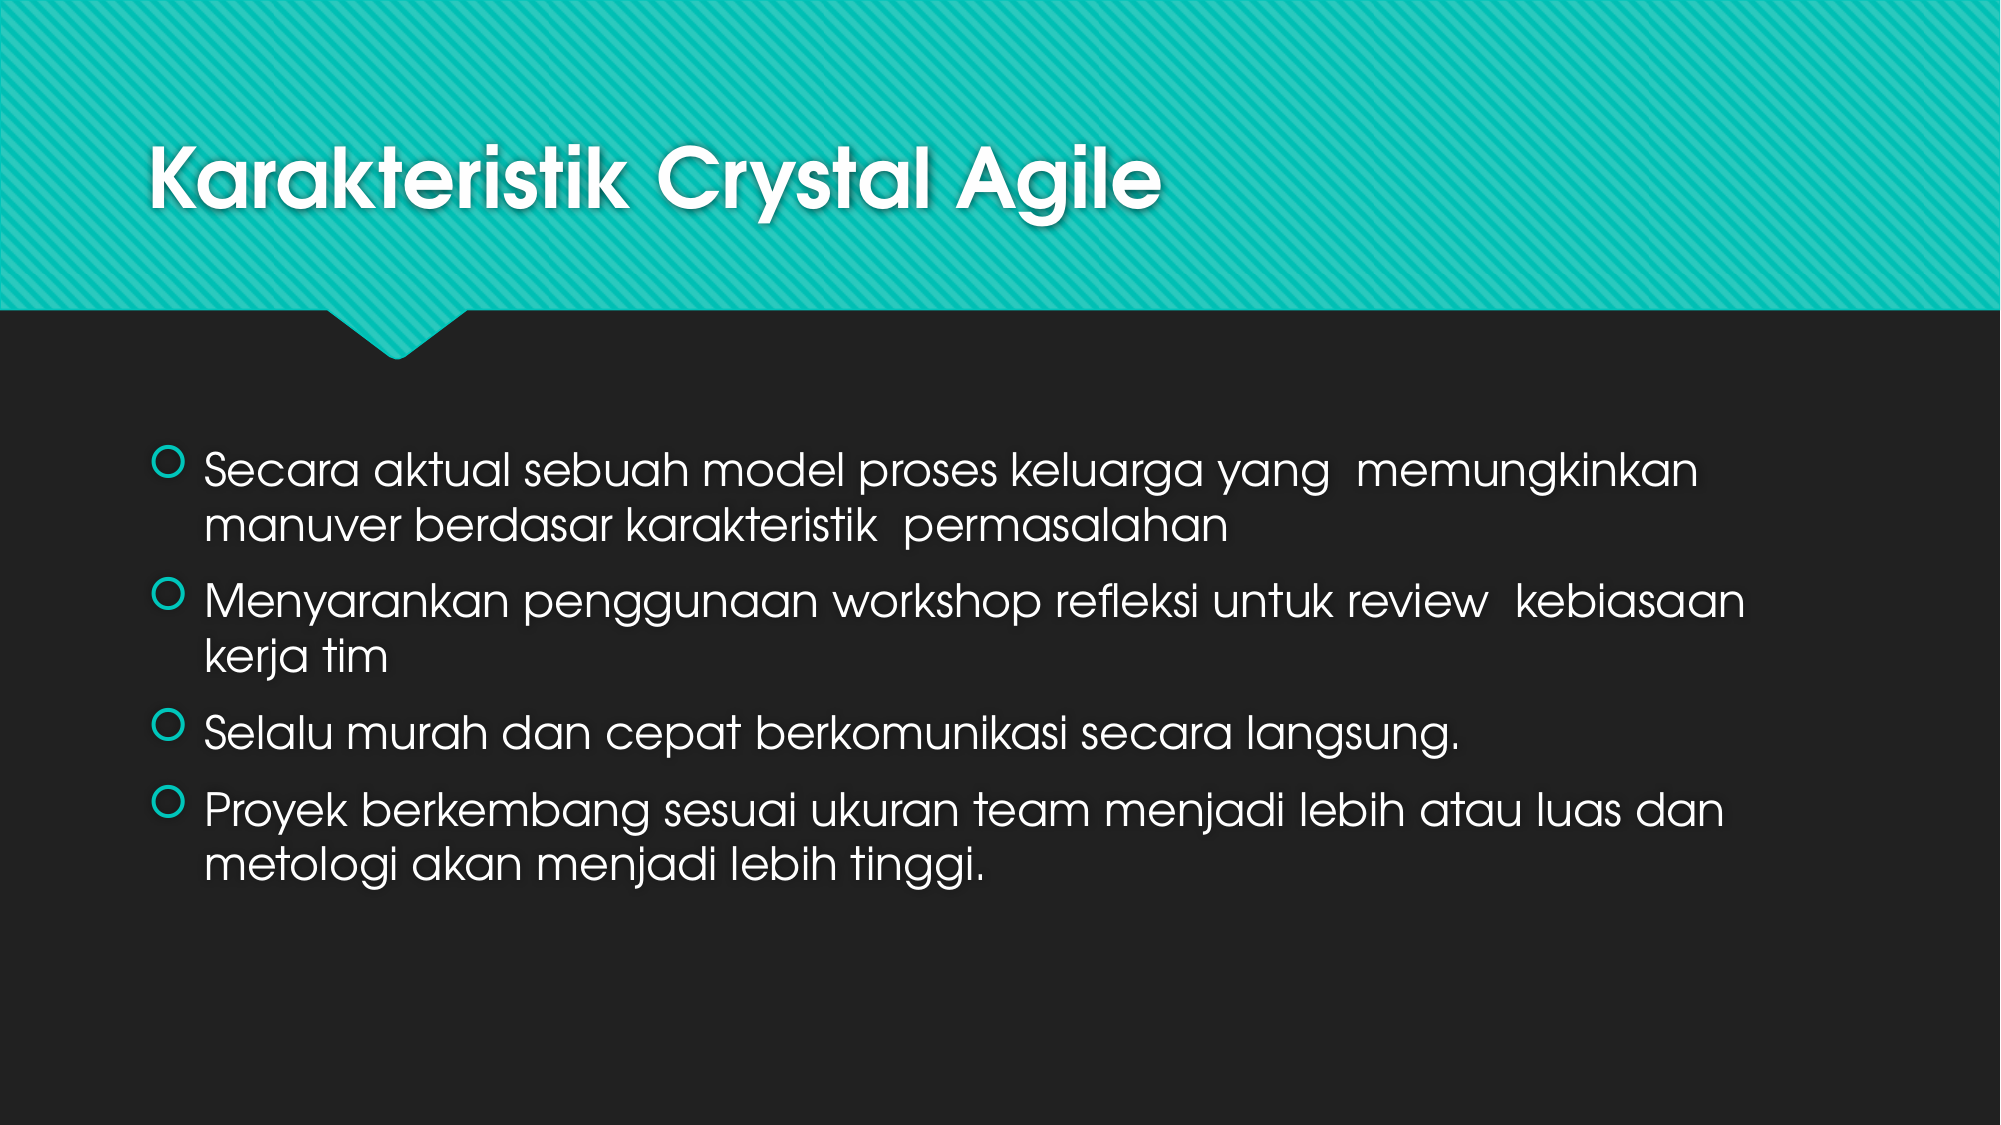

# Karakteristik Crystal Agile
Secara aktual sebuah model proses keluarga yang  memungkinkan manuver berdasar karakteristik  permasalahan
Menyarankan penggunaan workshop refleksi untuk review  kebiasaan kerja tim
Selalu murah dan cepat berkomunikasi secara langsung.
Proyek berkembang sesuai ukuran team menjadi lebih atau luas dan metologi akan menjadi lebih tinggi.